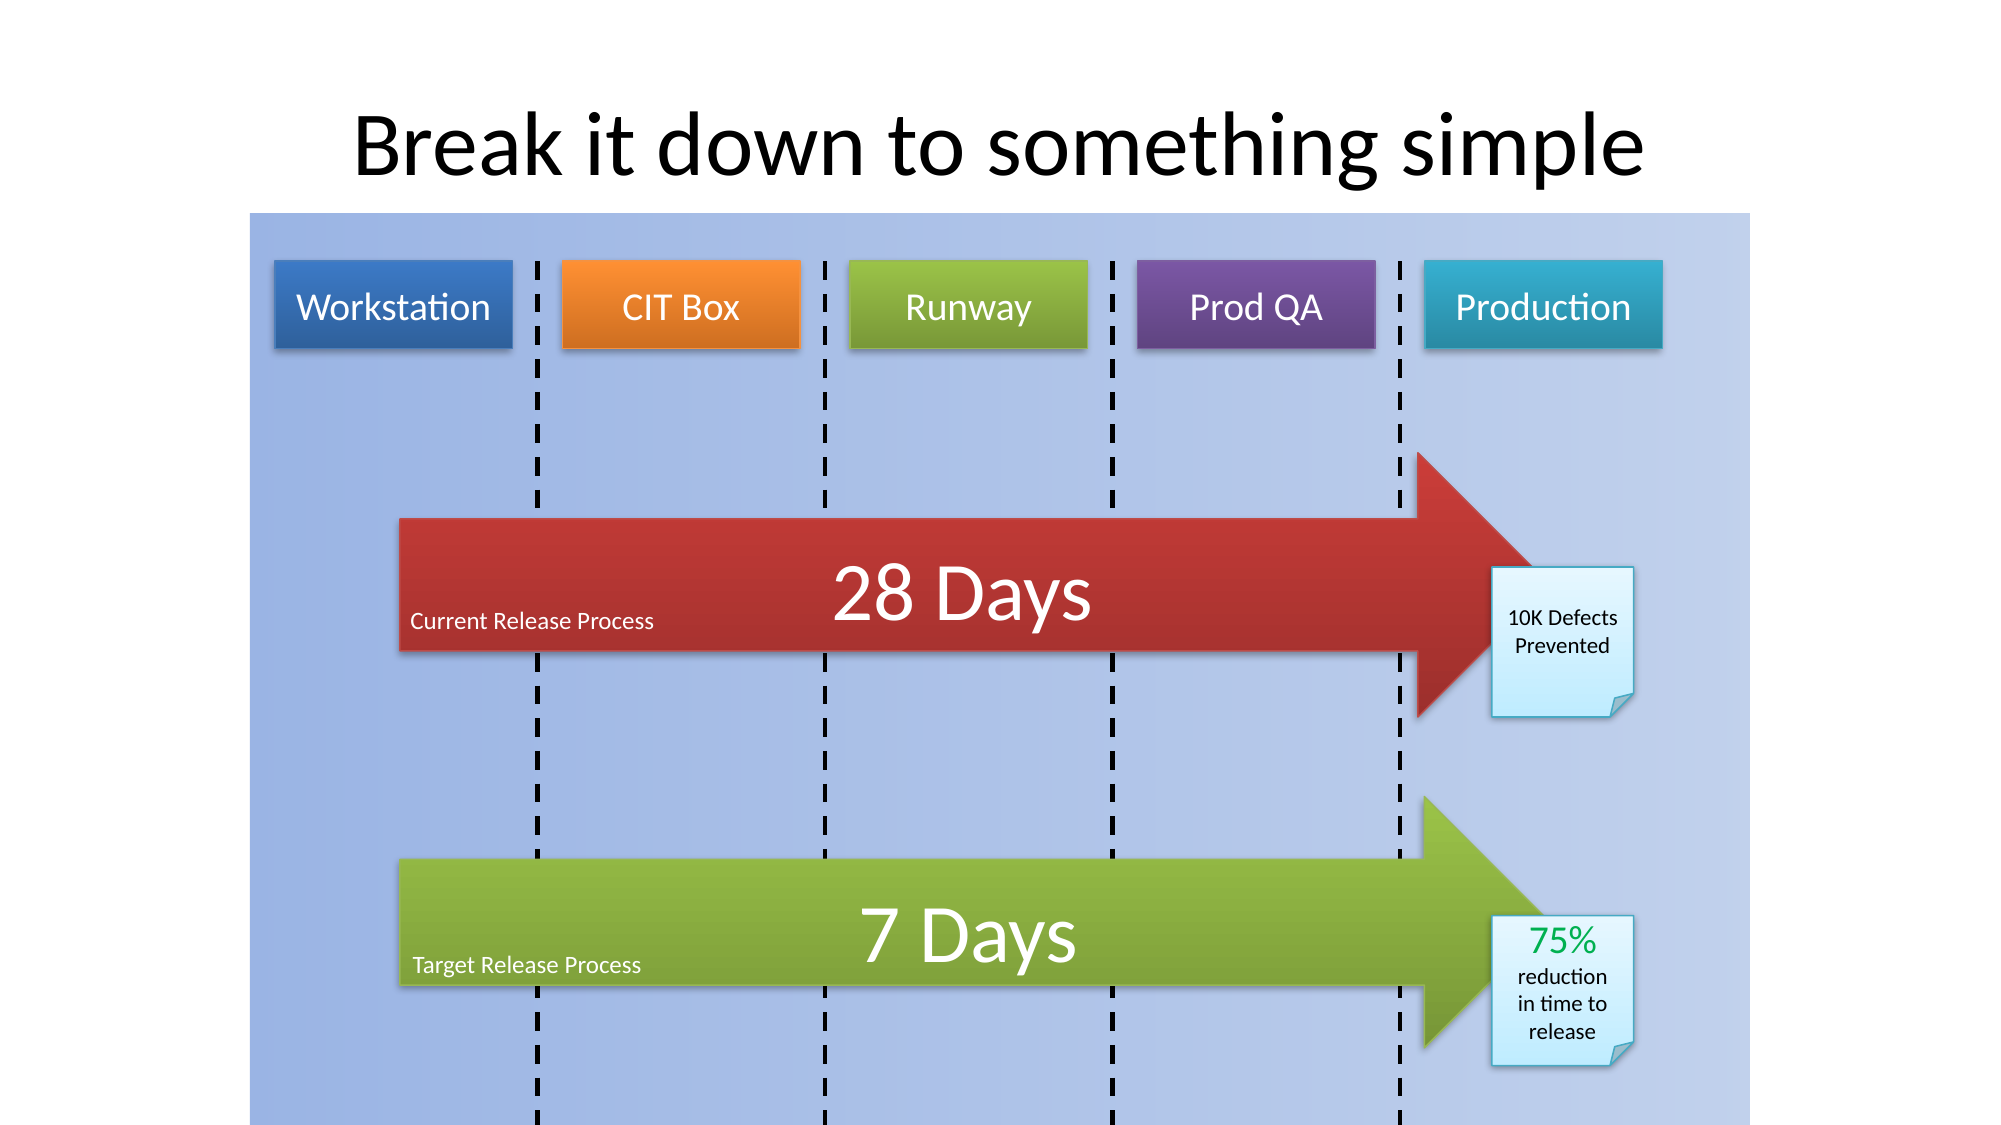

# Break it down to something simple

Workstation
CIT Box
Runway
Prod QA
Production

28 Days
10K Defects Prevented
Current Release Process

7 Days
75% reduction in time to release
Target Release Process